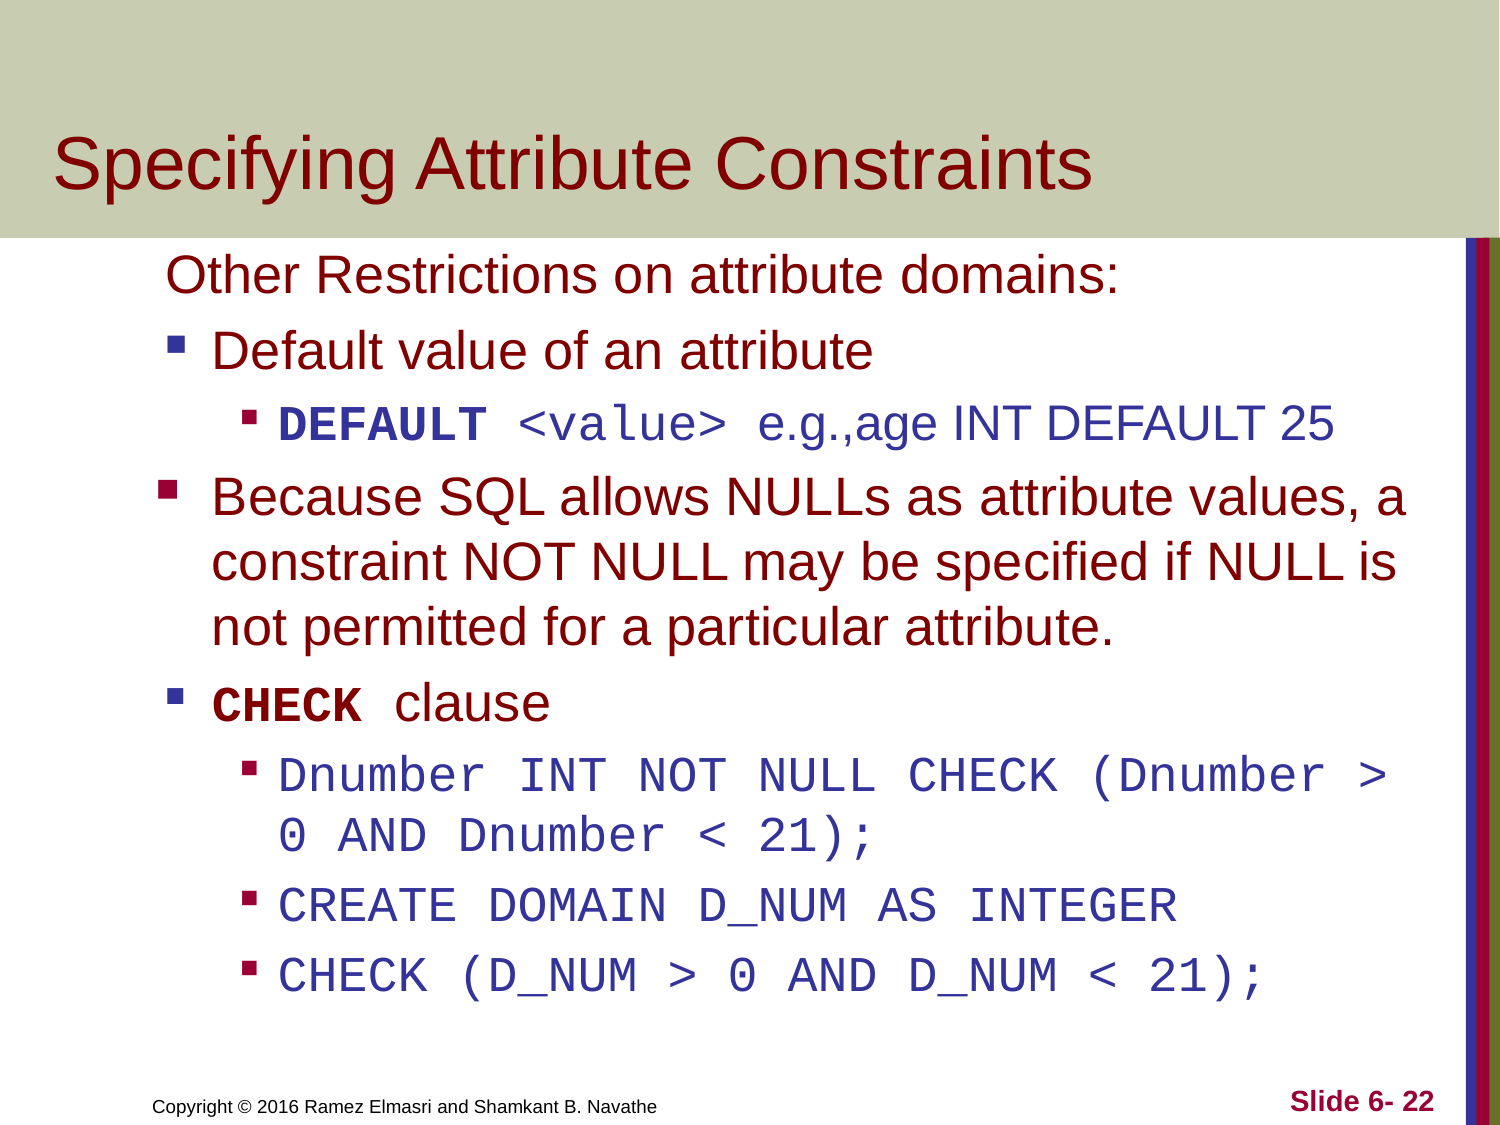

# Specifying Attribute Constraints
Other Restrictions on attribute domains:
Default value of an attribute
DEFAULT <value> e.g.,age INT DEFAULT 25
Because SQL allows NULLs as attribute values, a constraint NOT NULL may be specified if NULL is not permitted for a particular attribute.
CHECK clause
Dnumber INT NOT NULL CHECK (Dnumber > 0 AND Dnumber < 21);
CREATE DOMAIN D_NUM AS INTEGER
CHECK (D_NUM > 0 AND D_NUM < 21);

Slide 6- 22